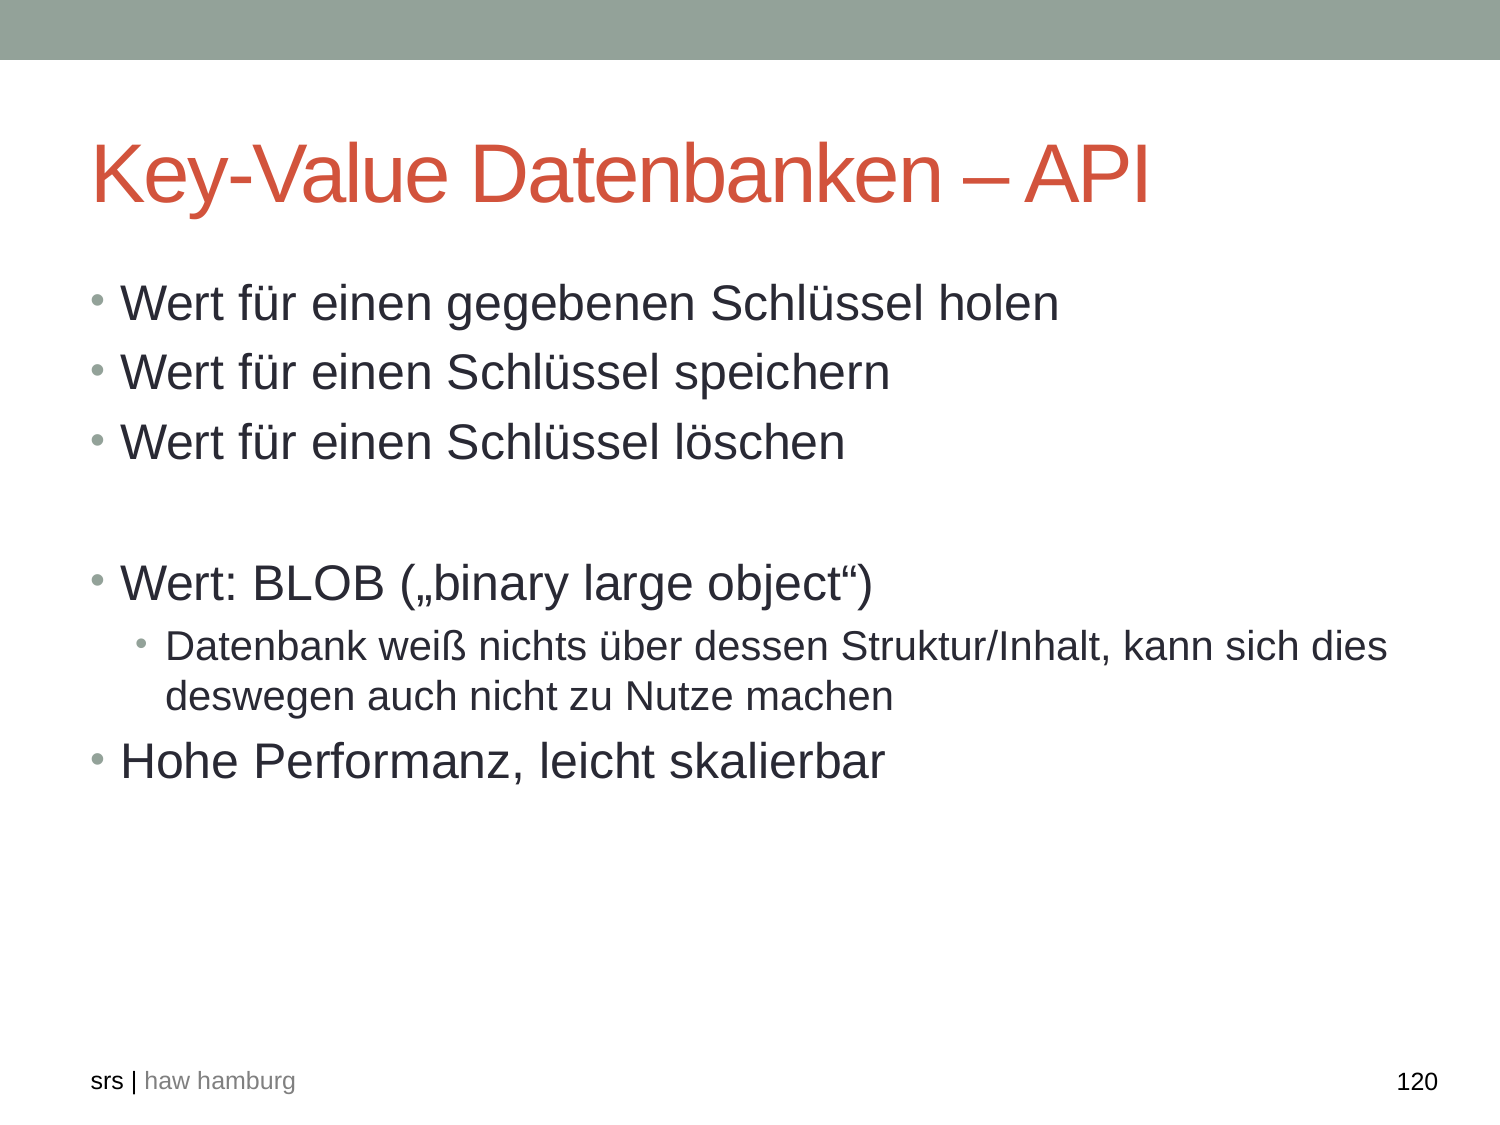

# Key-Value Datenbanken – API
Wert für einen gegebenen Schlüssel holen
Wert für einen Schlüssel speichern
Wert für einen Schlüssel löschen

Wert: BLOB („binary large object“)
Datenbank weiß nichts über dessen Struktur/Inhalt, kann sich dies deswegen auch nicht zu Nutze machen
Hohe Performanz, leicht skalierbar